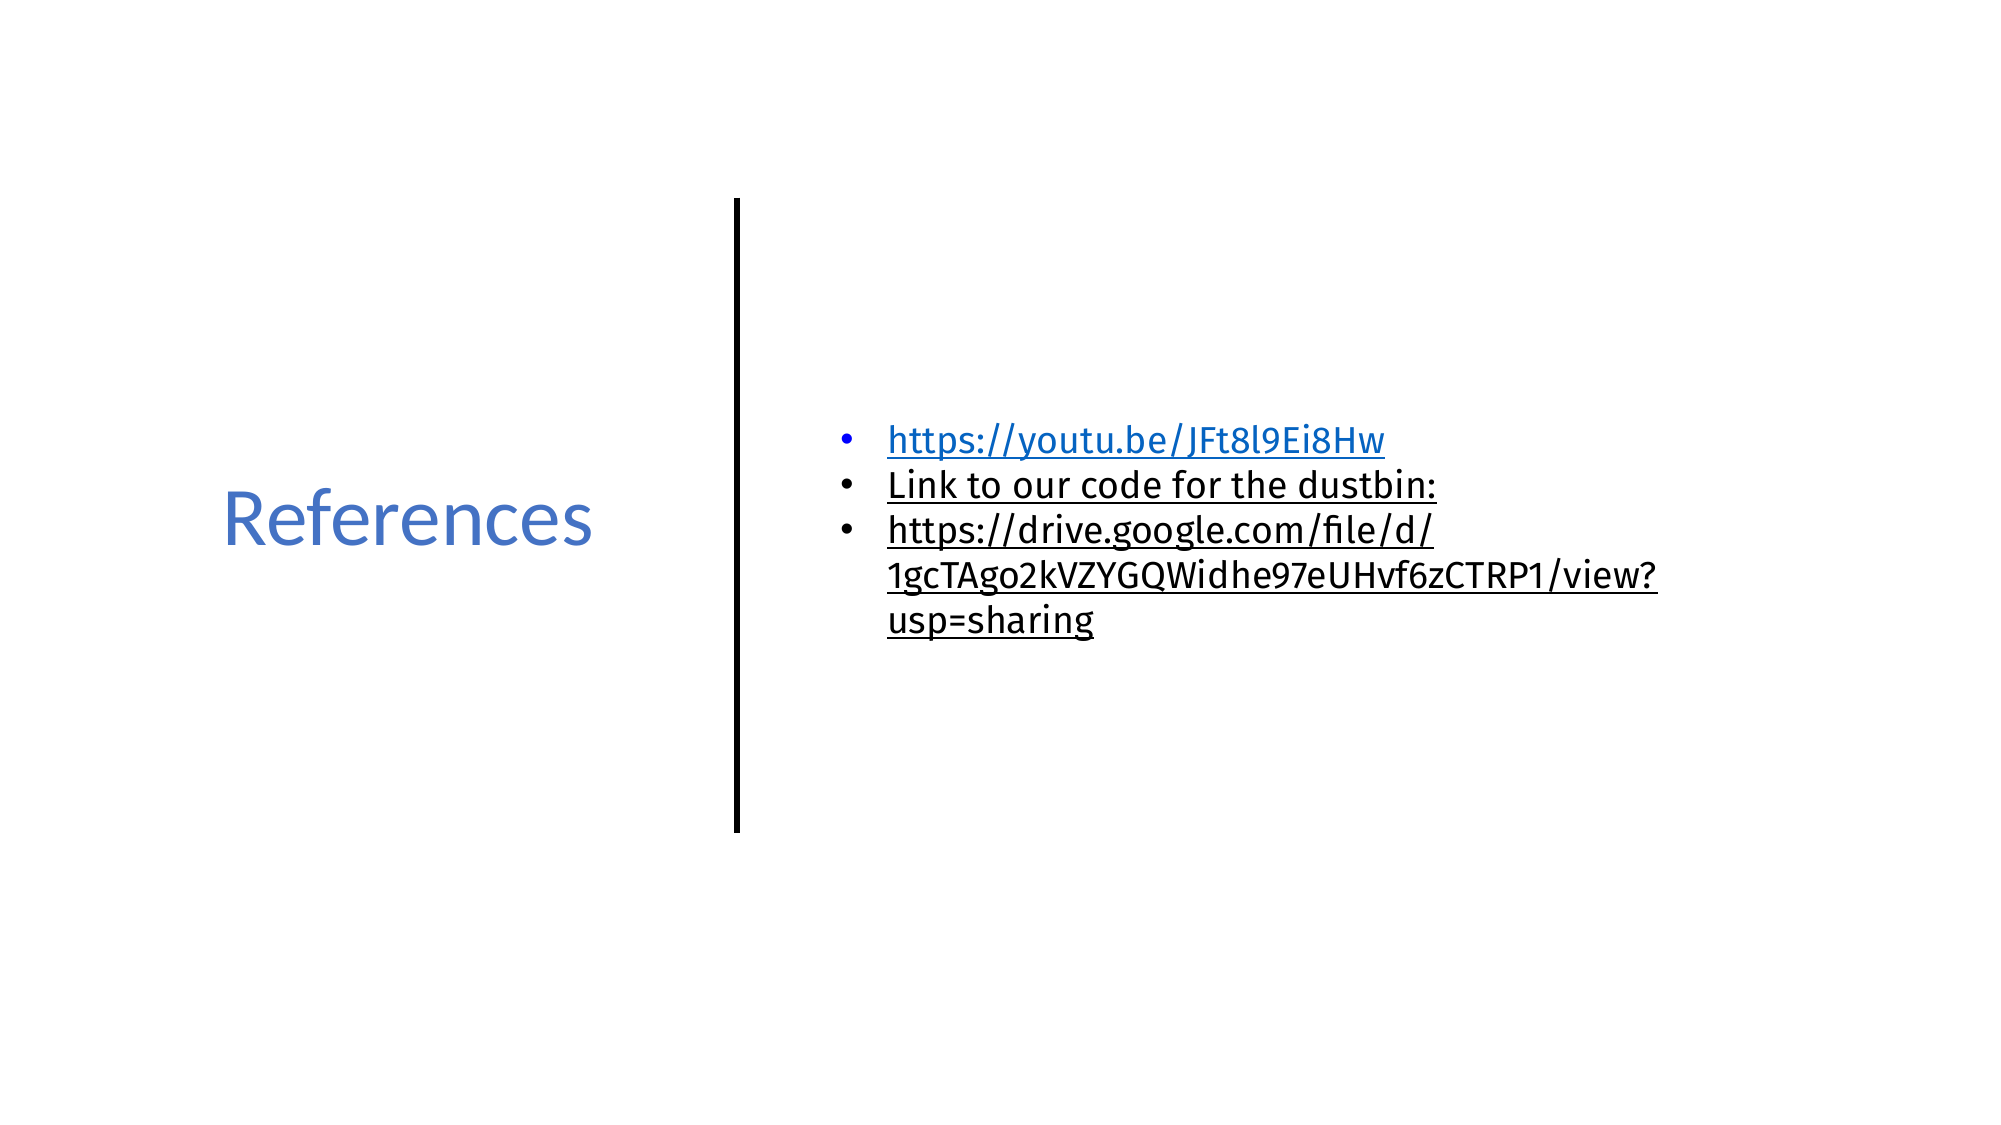

# References
https://youtu.be/JFt8l9Ei8Hw
Link to our code for the dustbin:
https://drive.google.com/file/d/1gcTAgo2kVZYGQWidhe97eUHvf6zCTRP1/view?usp=sharing